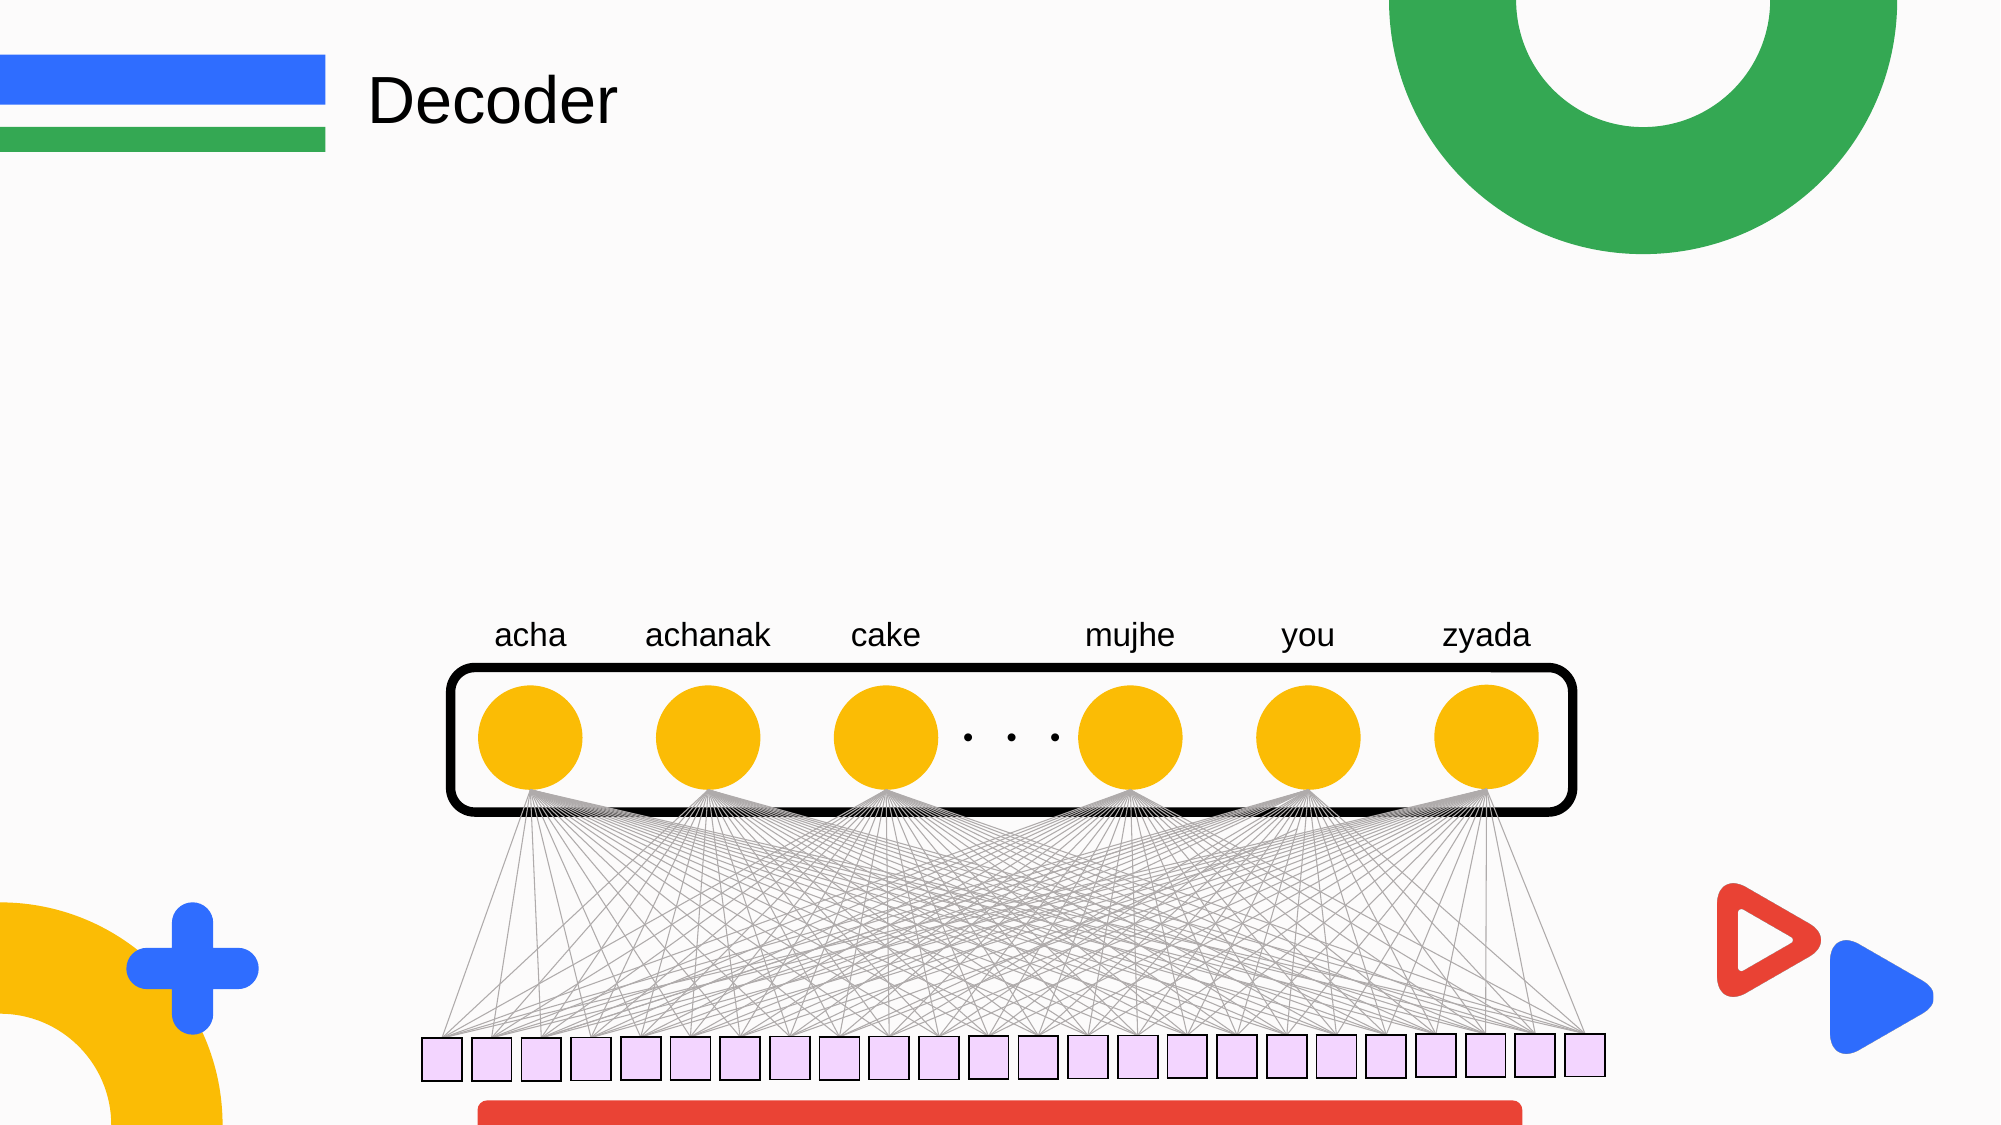

Decoder
acha
achanak
cake
mujhe
you
zyada

• • •
|  |
| --- |
|  |
| --- |
|  |
| --- |
|  |
| --- |
|  |
| --- |
|  |
| --- |
|  |
| --- |
|  |
| --- |
|  |
| --- |
|  |
| --- |
|  |
| --- |
|  |
| --- |
|  |
| --- |
|  |
| --- |
|  |
| --- |
|  |
| --- |
|  |
| --- |
|  |
| --- |
|  |
| --- |
|  |
| --- |
|  |
| --- |
|  |
| --- |
|  |
| --- |
|  |
| --- |